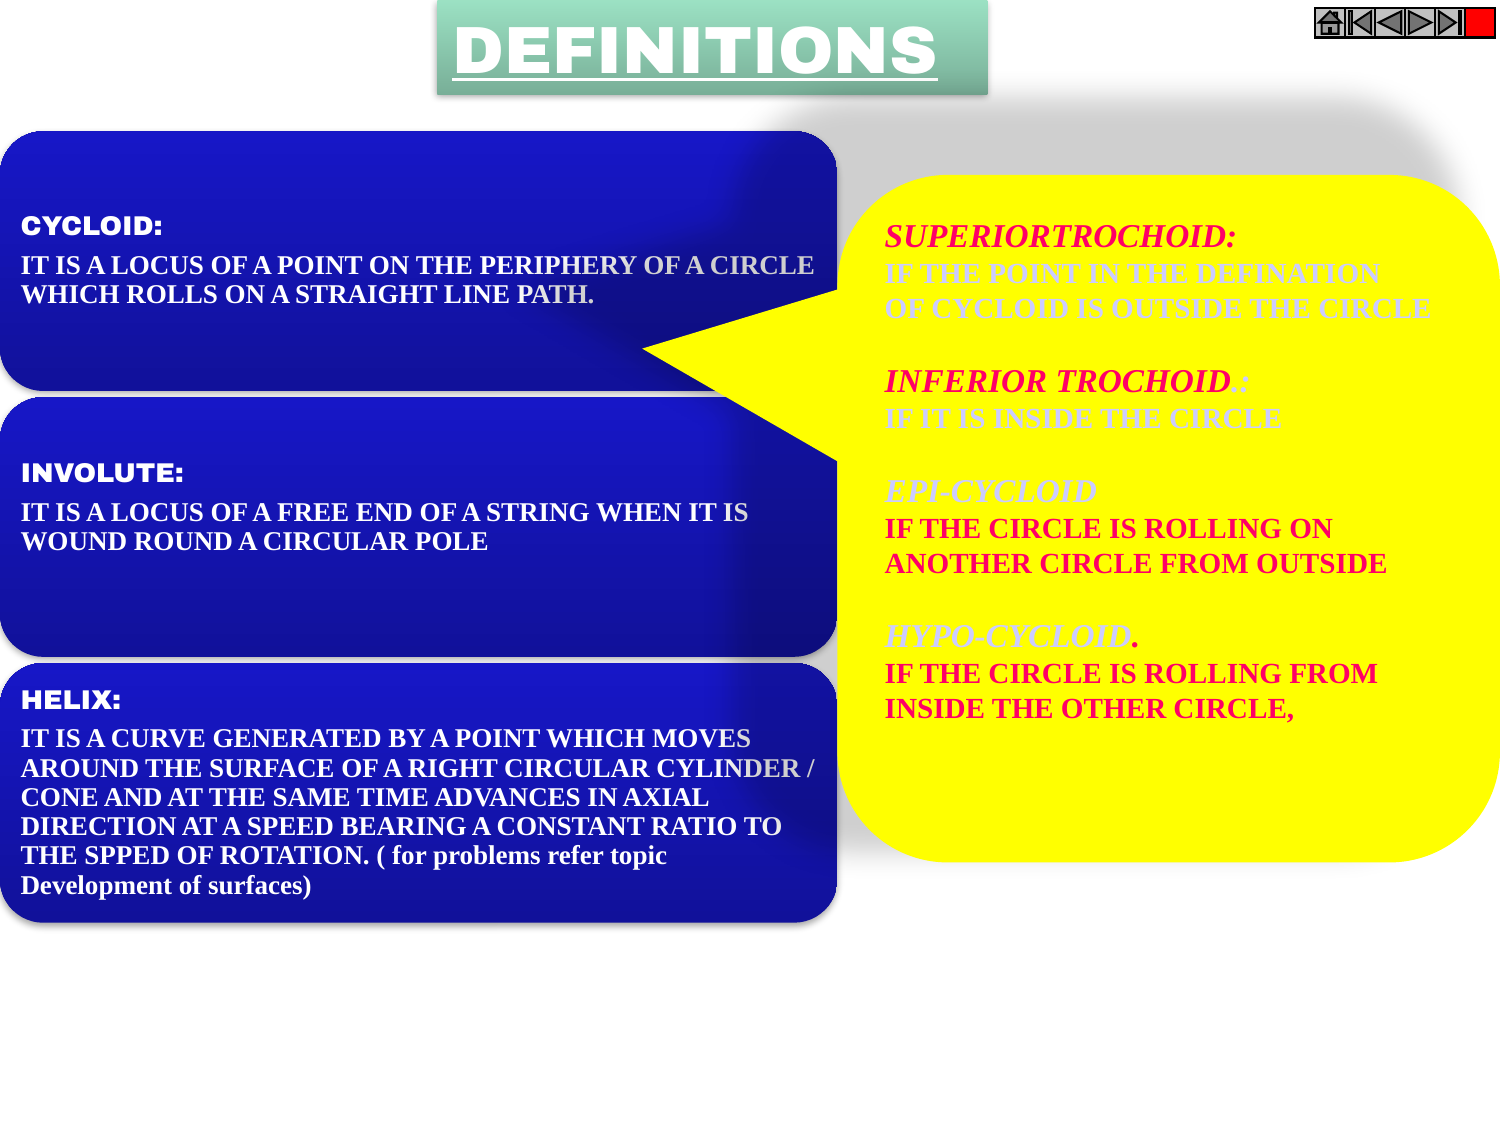

DEFINITIONS

CYCLOID:
IT IS A LOCUS OF A POINT ON THE PERIPHERY OF A CIRCLE WHICH ROLLS ON A STRAIGHT LINE PATH.
INVOLUTE:
IT IS A LOCUS OF A FREE END OF A STRING WHEN IT IS WOUND ROUND A CIRCULAR POLE

HELIX:
IT IS A CURVE GENERATED BY A POINT WHICH MOVES AROUND THE SURFACE OF A RIGHT CIRCULAR CYLINDER / CONE AND AT THE SAME TIME ADVANCES IN AXIAL DIRECTION AT A SPEED BEARING A CONSTANT RATIO TO THE SPPED OF ROTATION. ( for problems refer topic Development of surfaces)
SUPERIORTROCHOID:
IF THE POINT IN THE DEFINATION
OF CYCLOID IS OUTSIDE THE CIRCLE

INFERIOR TROCHOID.:
IF IT IS INSIDE THE CIRCLE

EPI-CYCLOID
IF THE CIRCLE IS ROLLING ON
ANOTHER CIRCLE FROM OUTSIDE

HYPO-CYCLOID.
IF THE CIRCLE IS ROLLING FROM INSIDE THE OTHER CIRCLE,